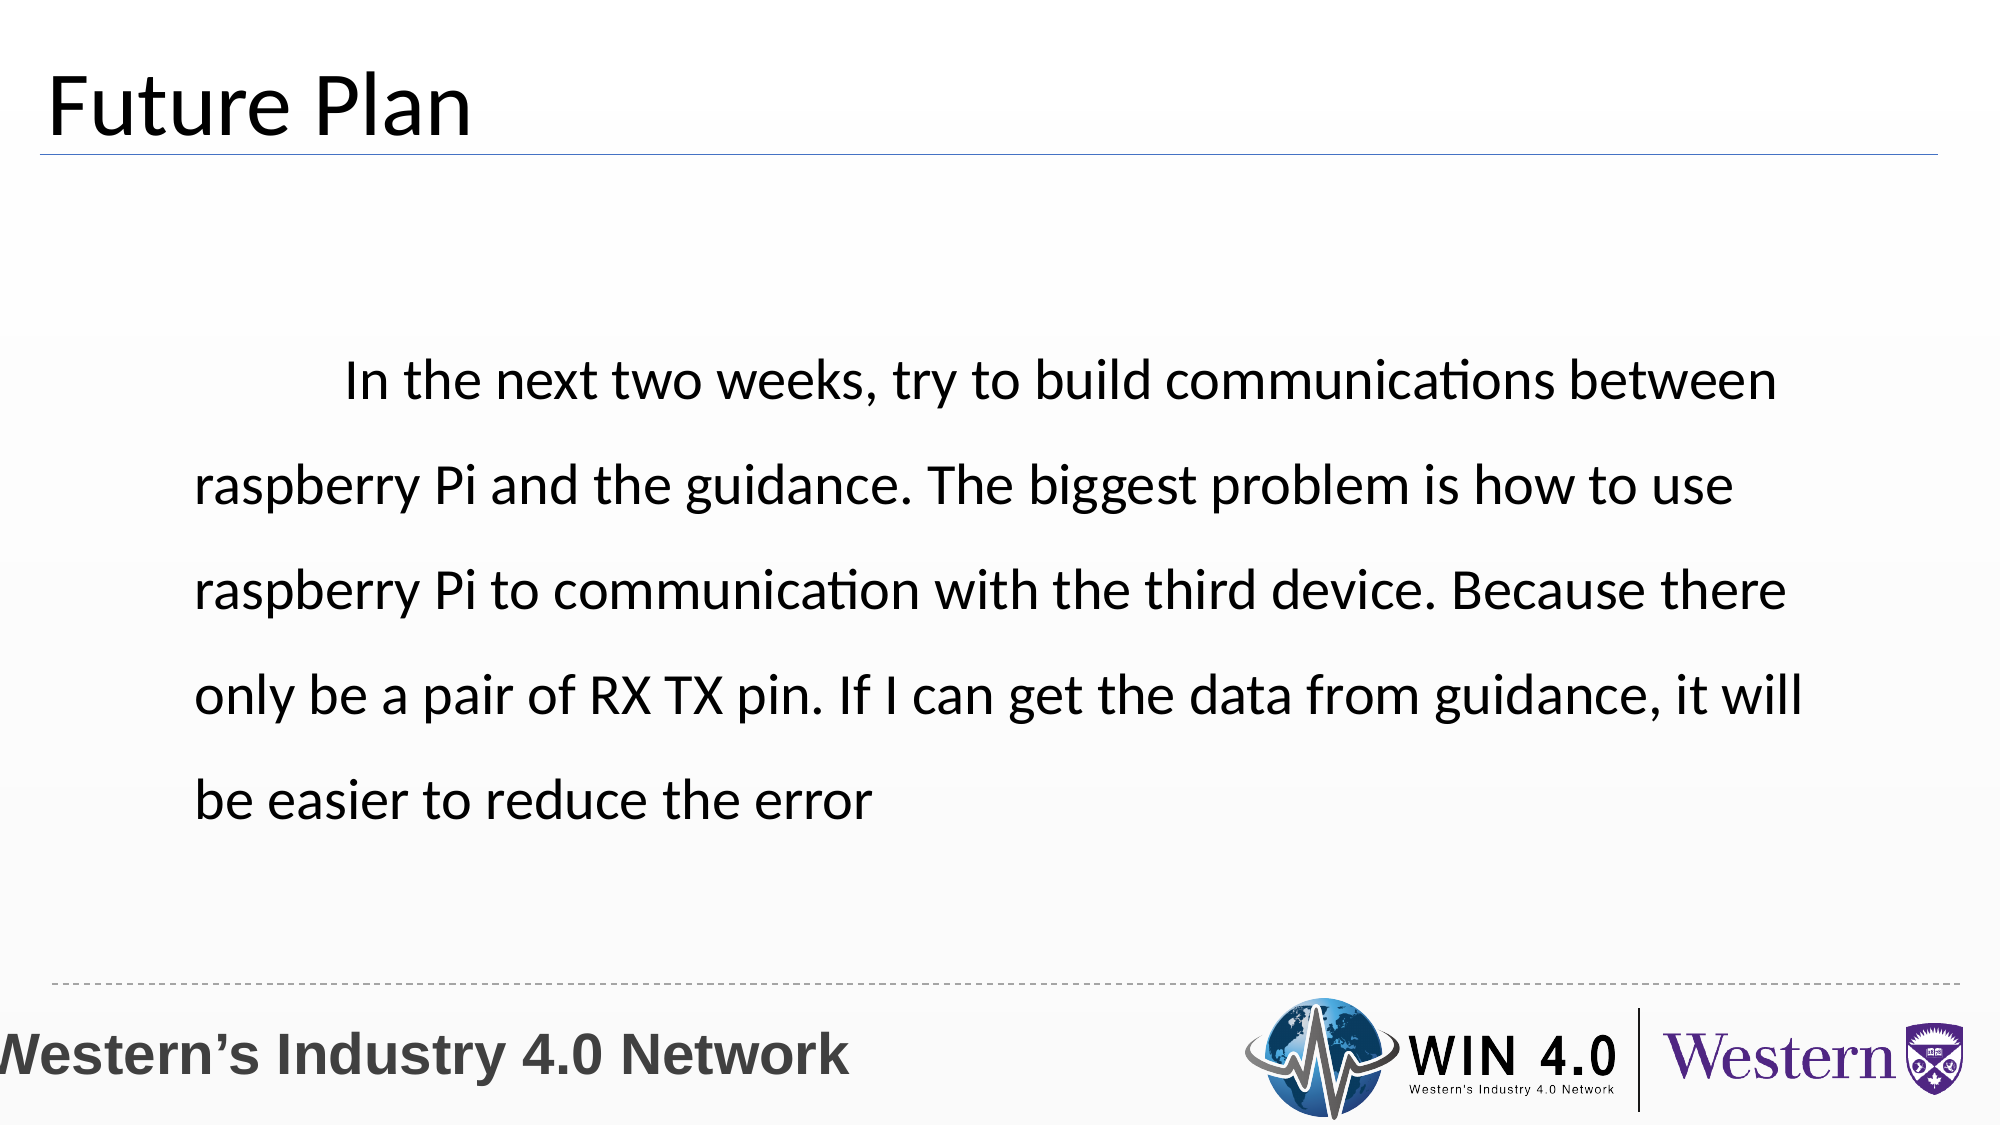

Future Plan
	In the next two weeks, try to build communications between raspberry Pi and the guidance. The biggest problem is how to use raspberry Pi to communication with the third device. Because there only be a pair of RX TX pin. If I can get the data from guidance, it will be easier to reduce the error